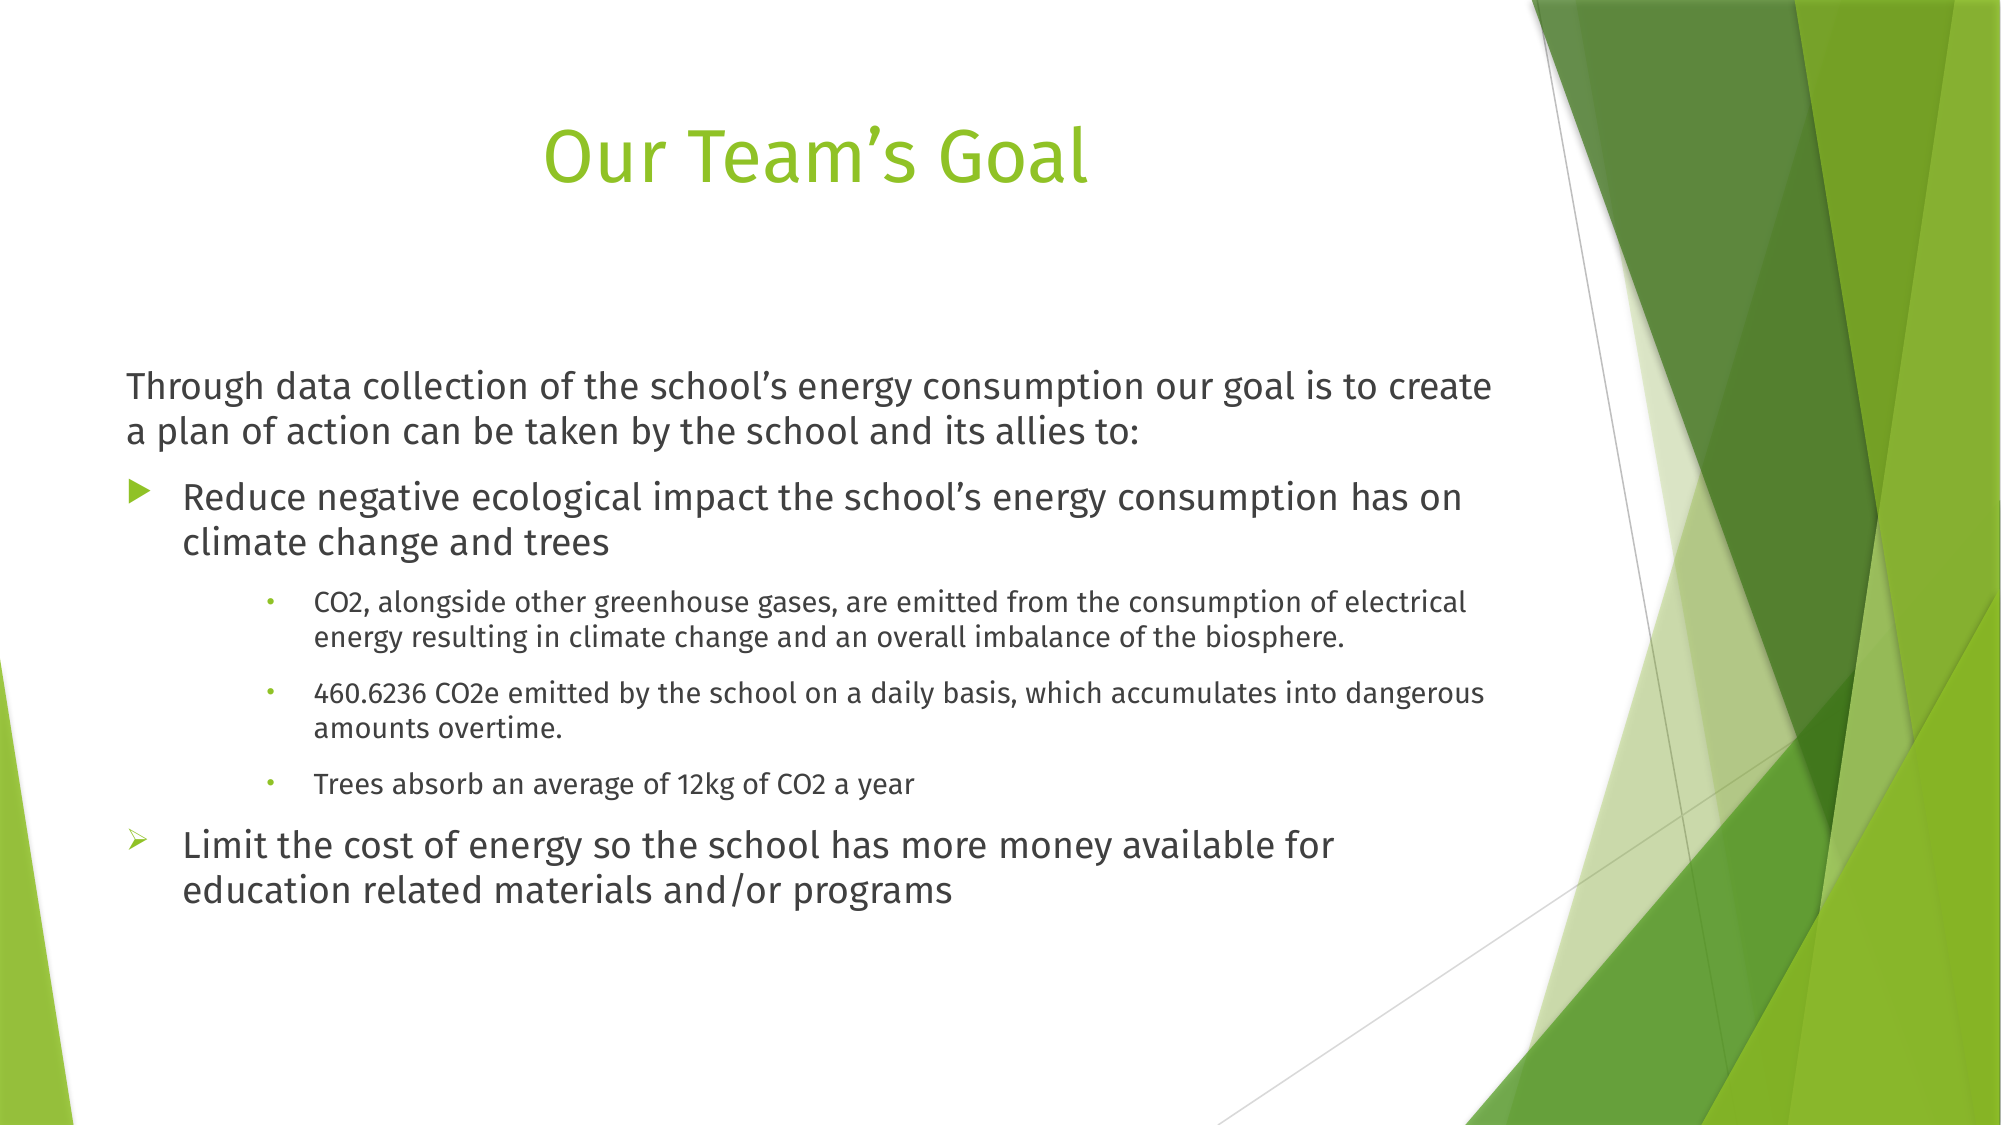

# Our Team’s Goal
Through data collection of the school’s energy consumption our goal is to create a plan of action can be taken by the school and its allies to:
Reduce negative ecological impact the school’s energy consumption has on climate change and trees
CO2, alongside other greenhouse gases, are emitted from the consumption of electrical energy resulting in climate change and an overall imbalance of the biosphere.
460.6236 CO2e emitted by the school on a daily basis, which accumulates into dangerous amounts overtime.
Trees absorb an average of 12kg of CO2 a year
Limit the cost of energy so the school has more money available for education related materials and/or programs